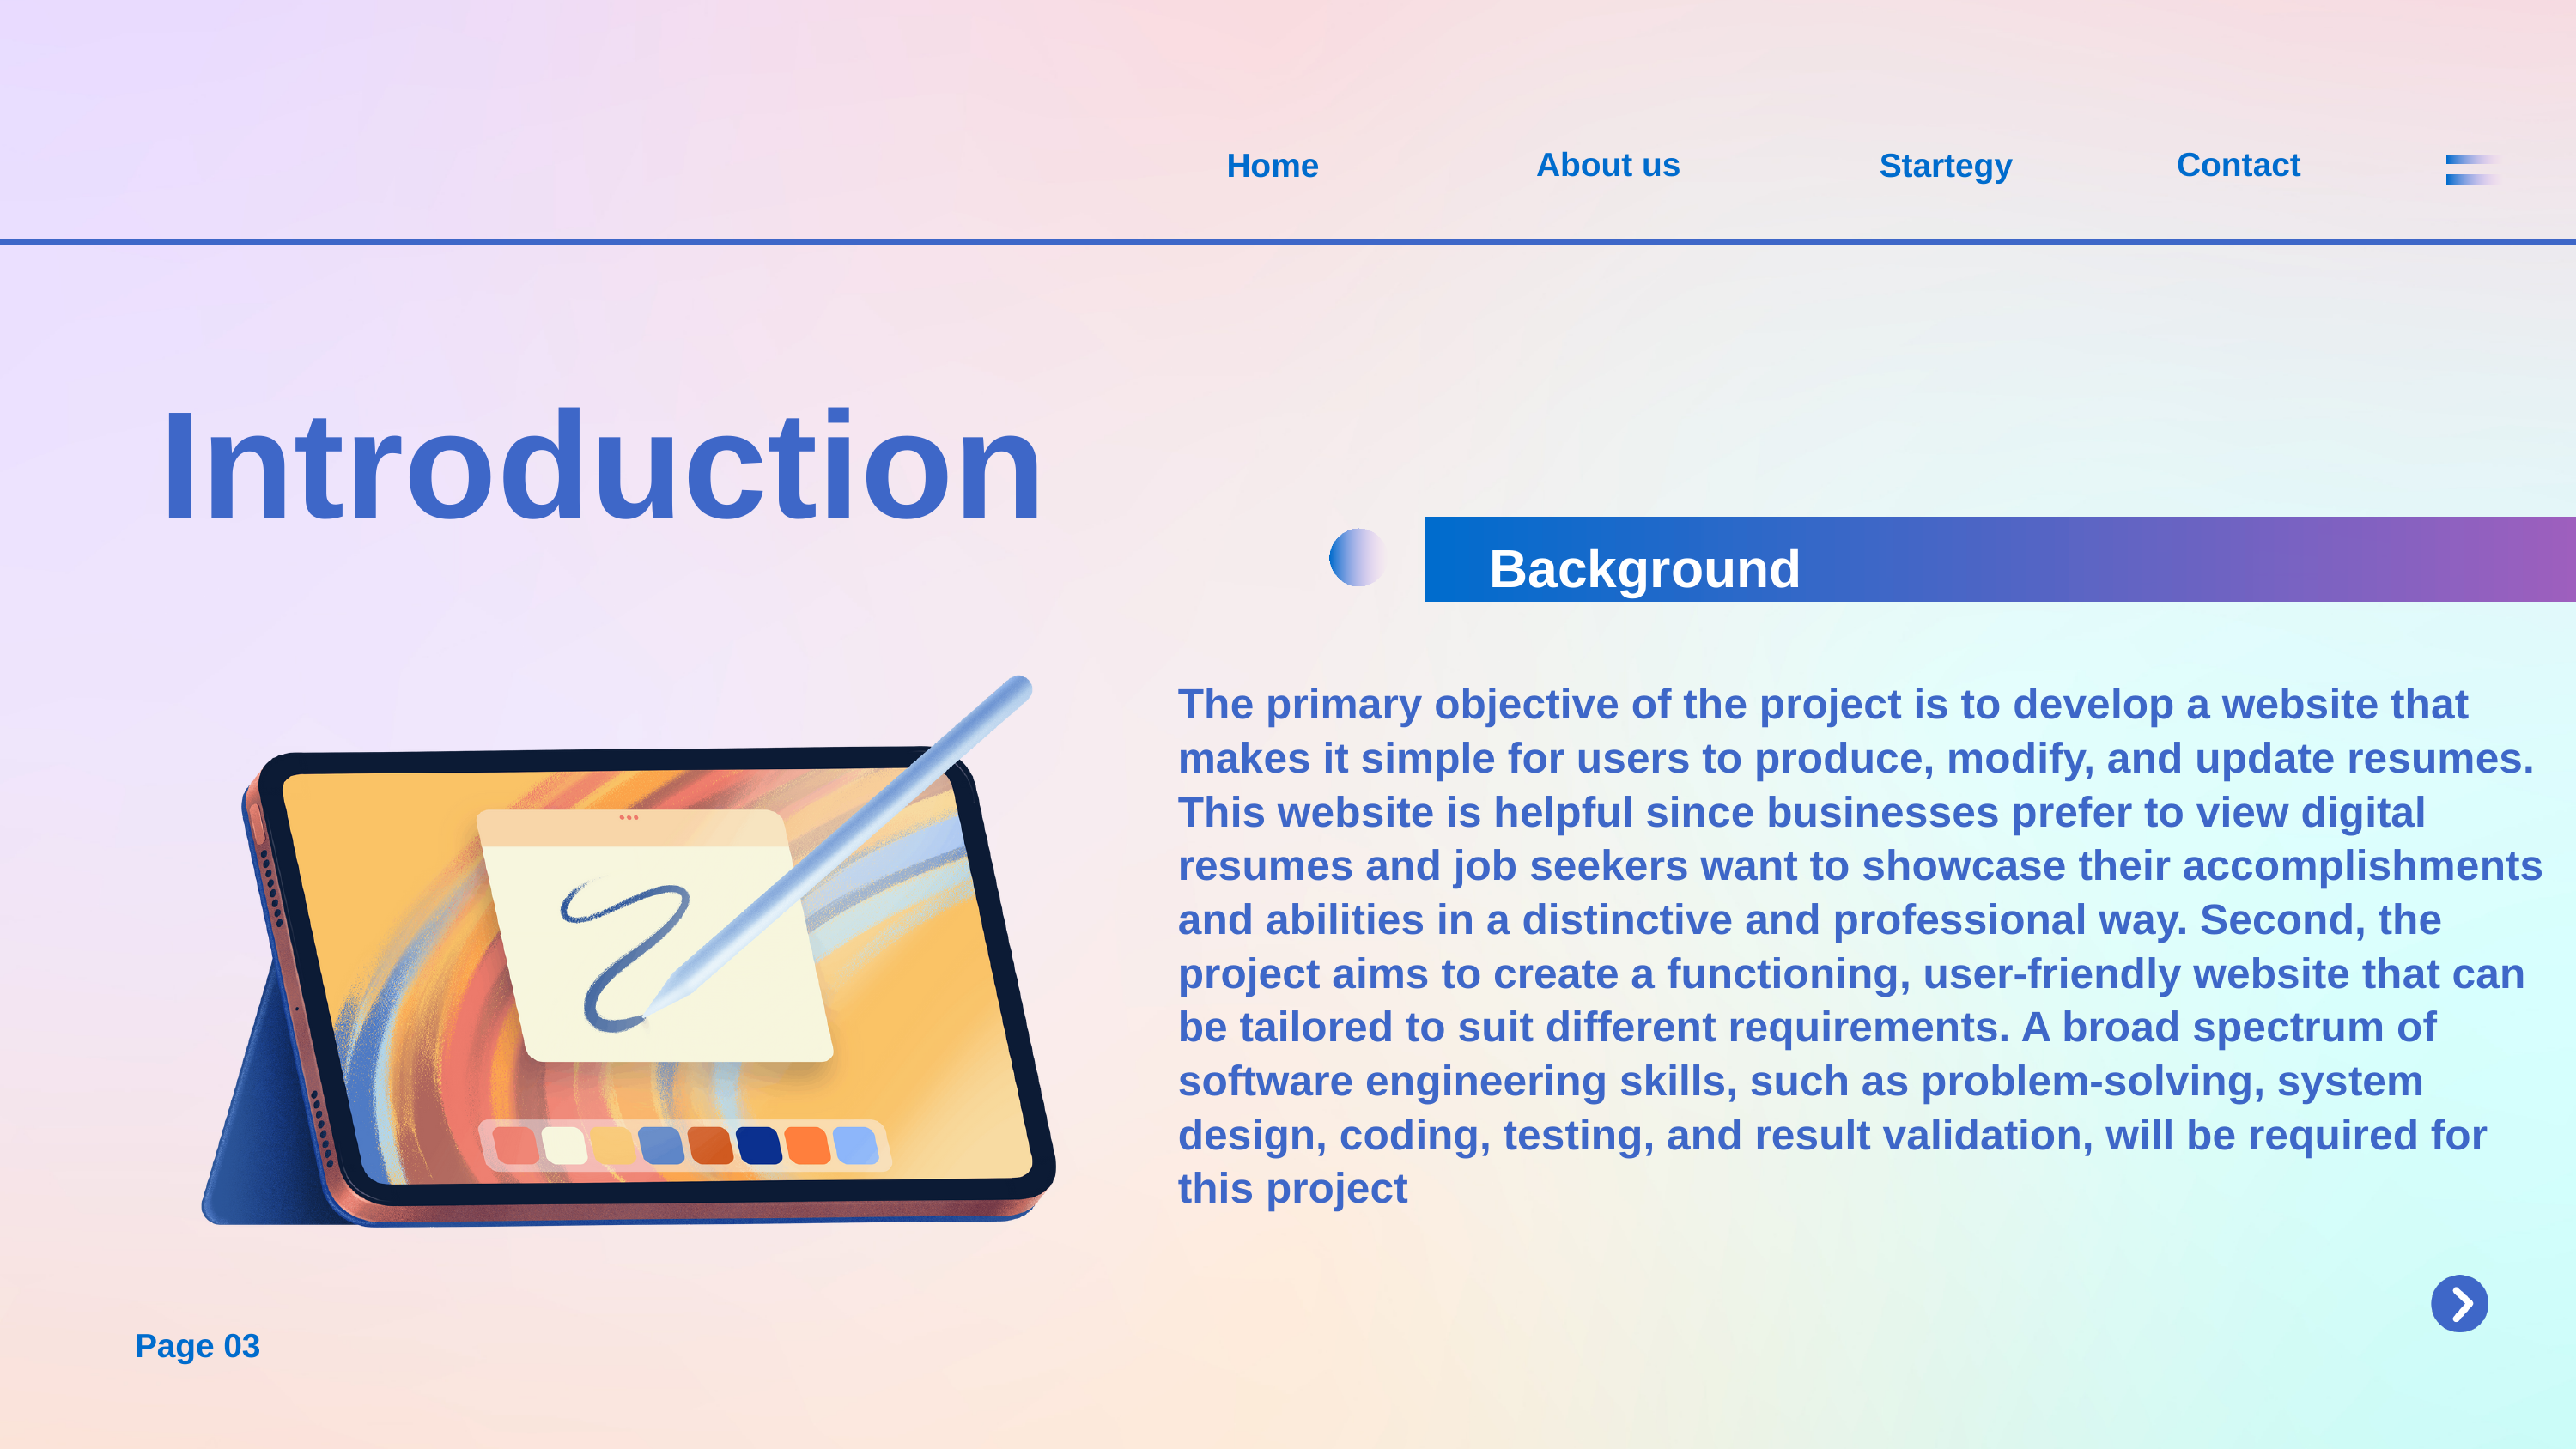

About us
Contact
Home
Startegy

Introduction

Background
The primary objective of the project is to develop a website that makes it simple for users to produce, modify, and update resumes. This website is helpful since businesses prefer to view digital resumes and job seekers want to showcase their accomplishments and abilities in a distinctive and professional way. Second, the project aims to create a functioning, user-friendly website that can be tailored to suit different requirements. A broad spectrum of software engineering skills, such as problem-solving, system design, coding, testing, and result validation, will be required for this project

Page 03